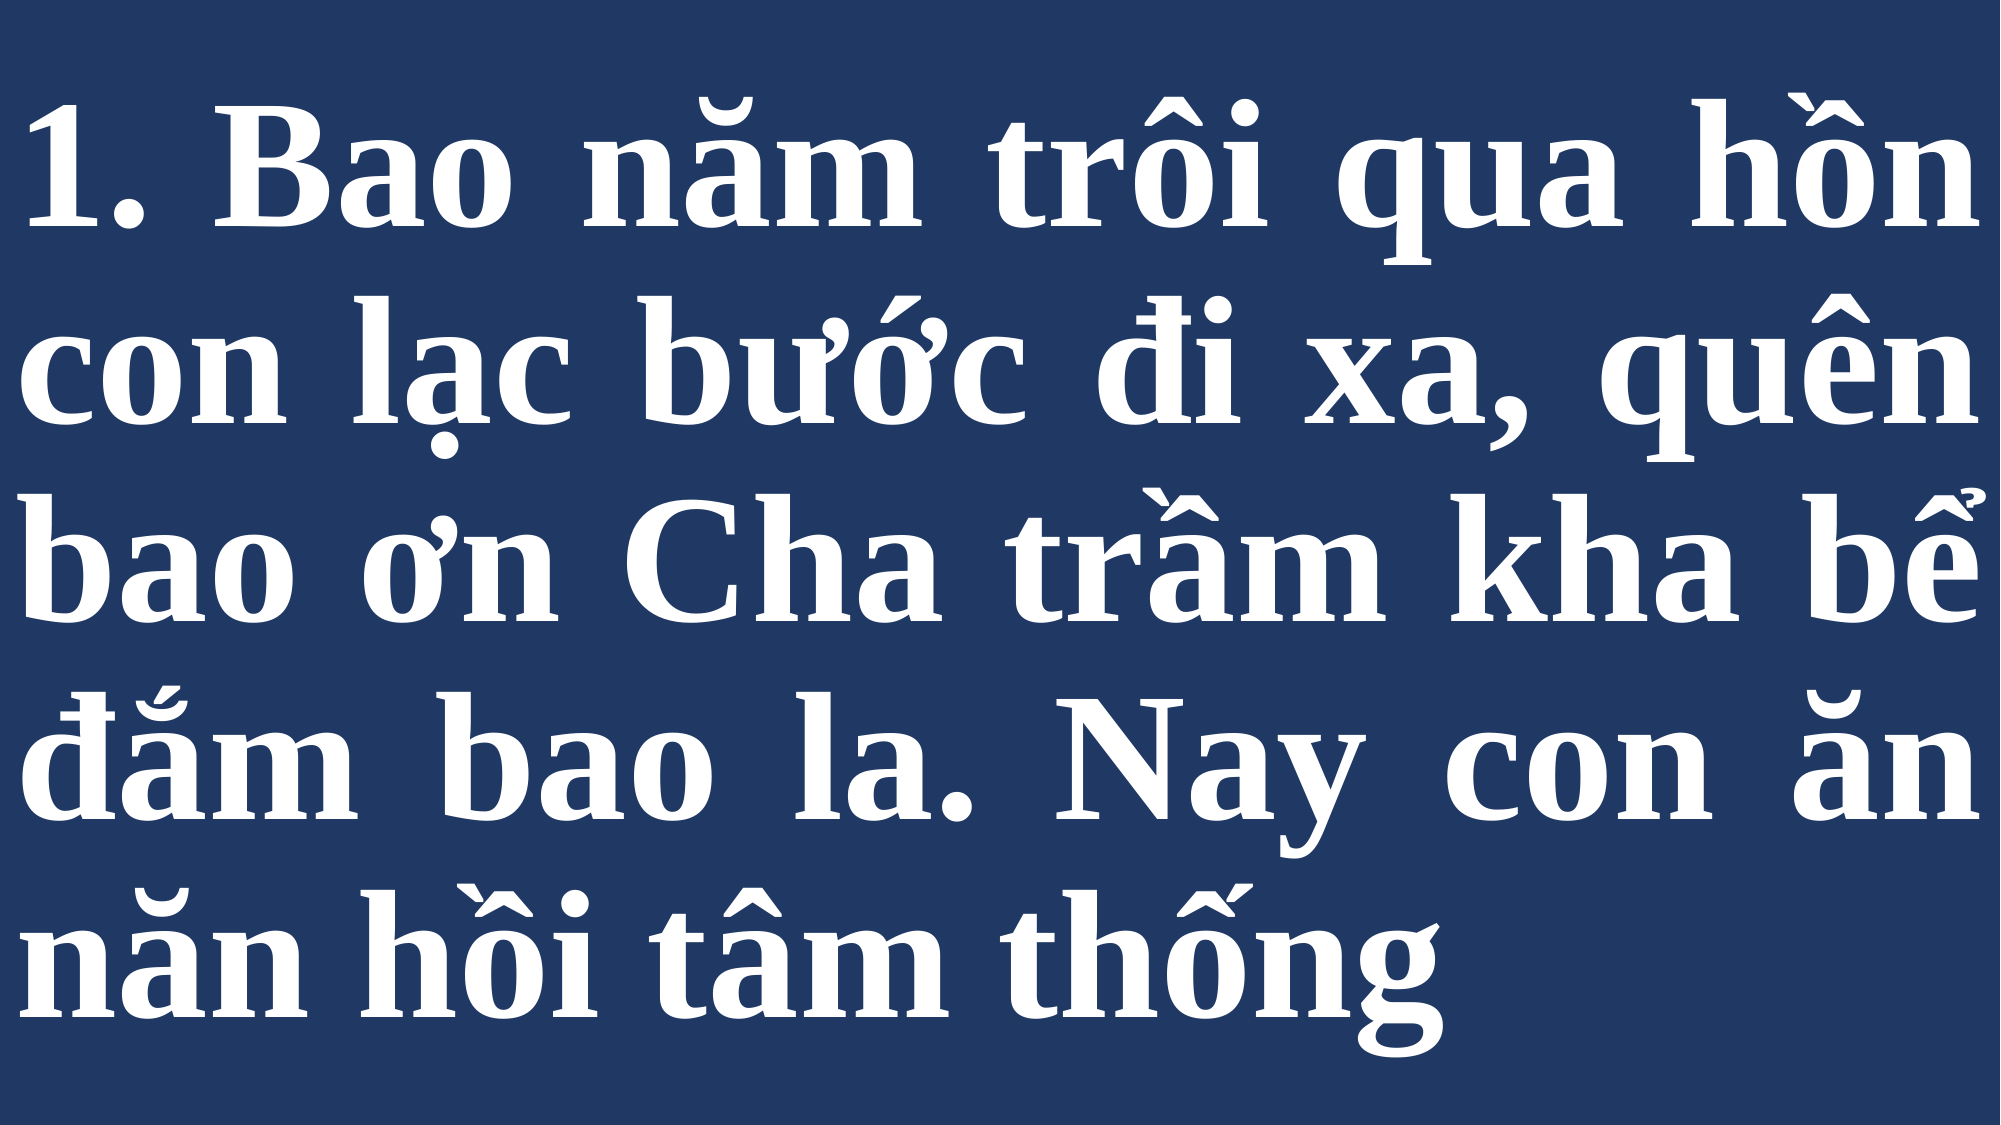

# 1. Bao năm trôi qua hồn con lạc bước đi xa, quên bao ơn Cha trầm kha bể đắm bao la. Nay con ăn năn hồi tâm thống